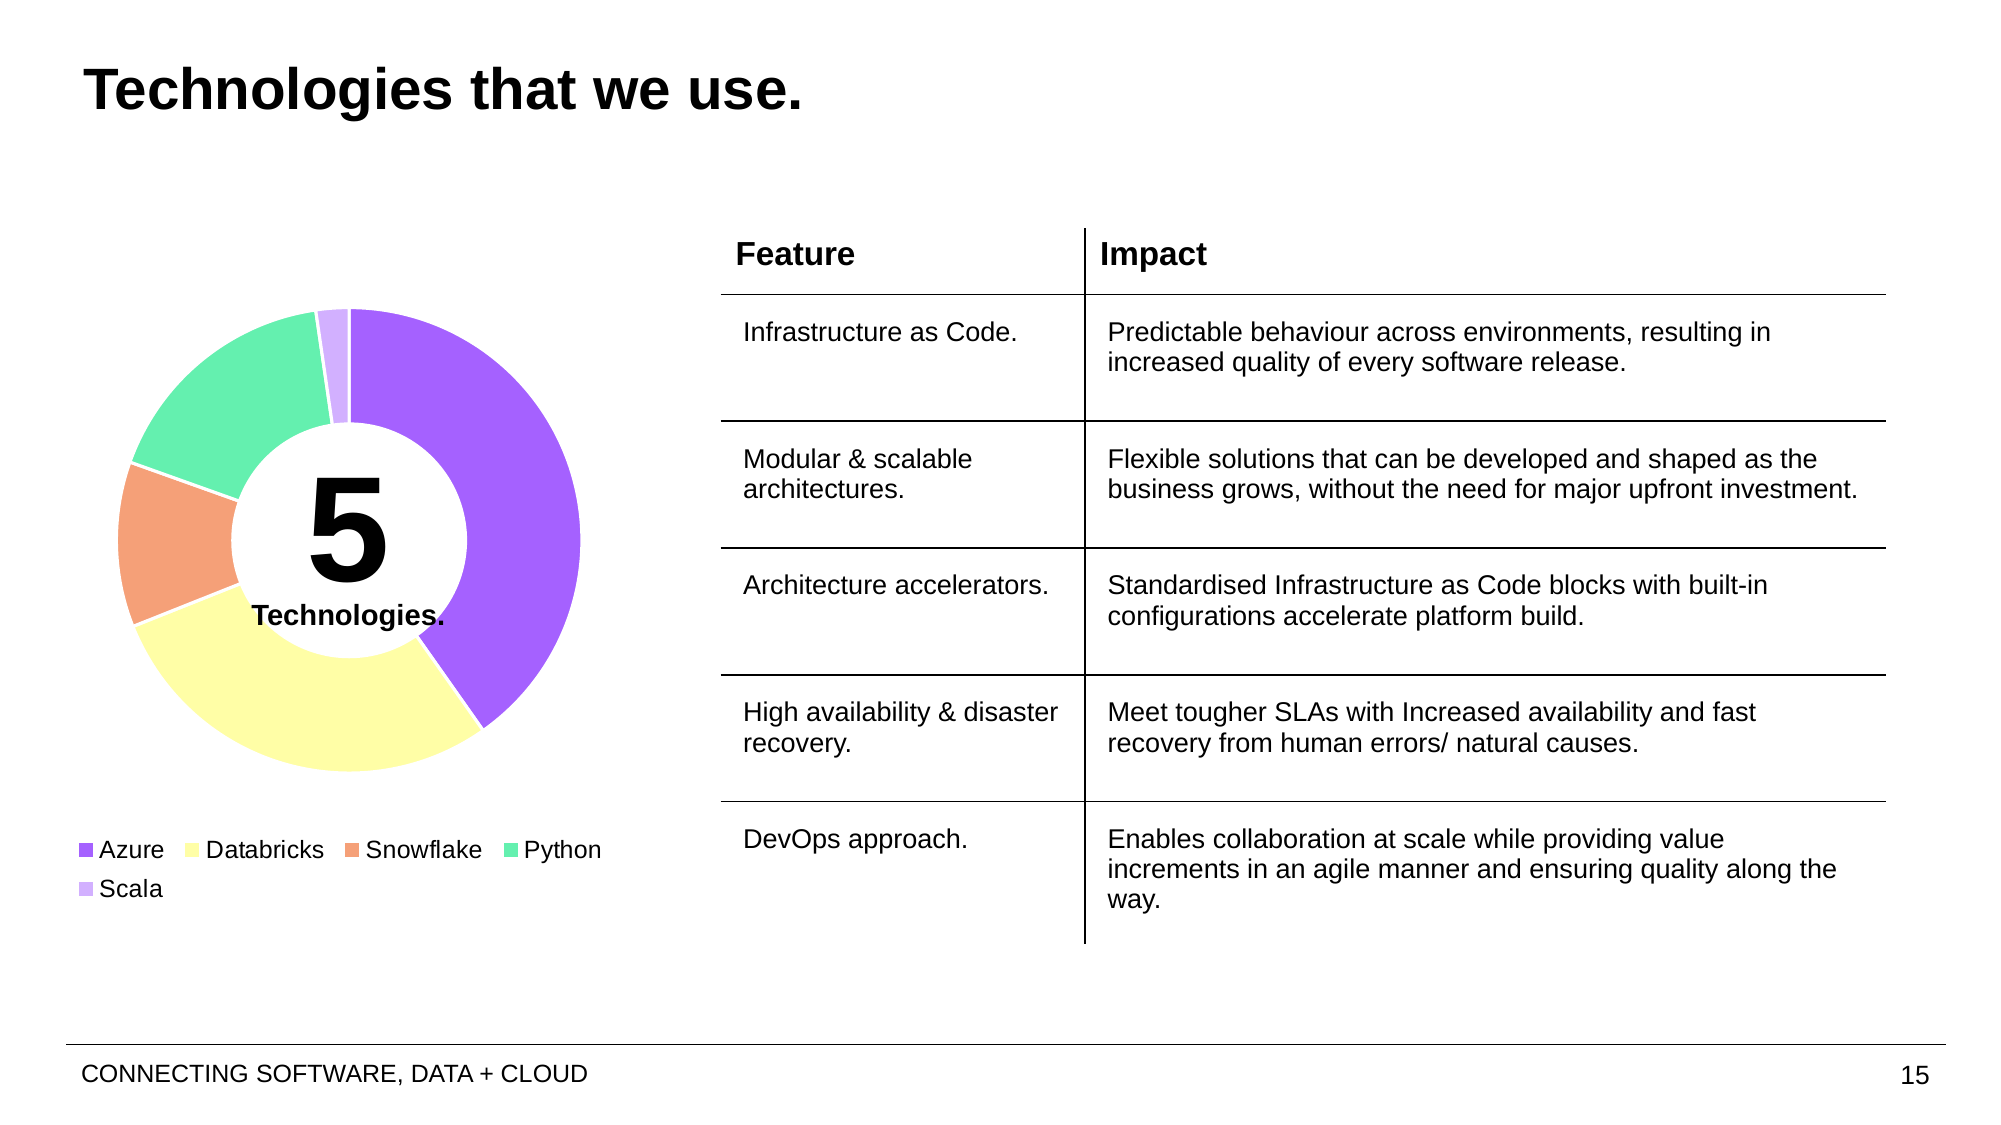

# Technologies that we use.
| Feature | Impact |
| --- | --- |
| Infrastructure as Code. | Predictable behaviour across environments, resulting in increased quality of every software release. |
| Modular & scalable architectures. | Flexible solutions that can be developed and shaped as the business grows, without the need for major upfront investment. |
| Architecture accelerators. | Standardised Infrastructure as Code blocks with built-in configurations accelerate platform build. |
| High availability & disaster recovery. | Meet tougher SLAs with Increased availability and fast recovery from human errors/ natural causes. |
| DevOps approach. | Enables collaboration at scale while providing value increments in an agile manner and ensuring quality along the way. |

### Chart

| Category | Sales |
|---|---|
| Azure | 35.0 |
| Databricks | 25.0 |
| Snowflake | 10.0 |
| Python | 15.0 |
| Scala | 2.0 |
5
Technologies.
CONNECTING SOFTWARE, DATA + CLOUD
15